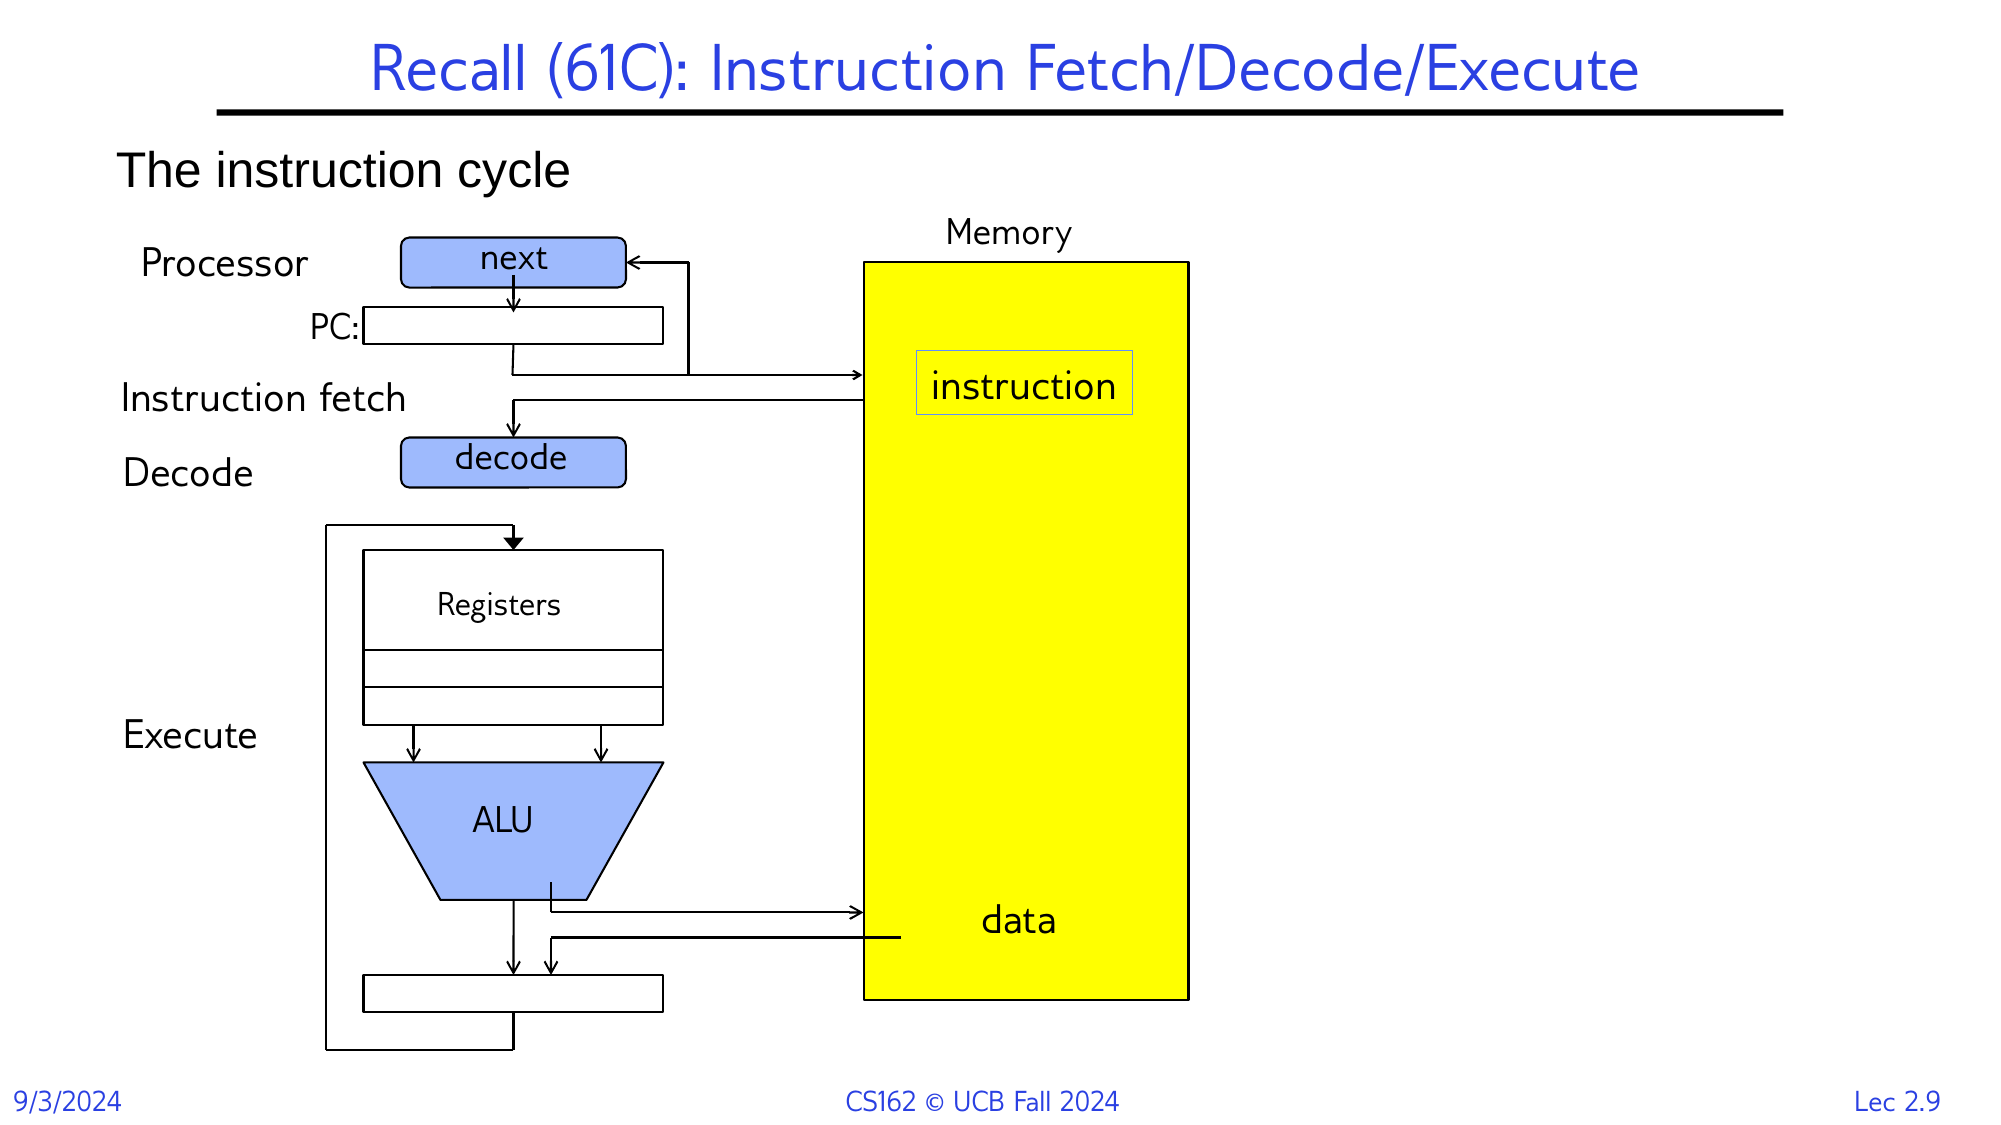

# Recall (61C): Instruction Fetch/Decode/Execute
The instruction cycle
Memory
next

Processor

PC:

instruction
Instruction fetch
decode
Decode

Registers

Execute

ALU

data